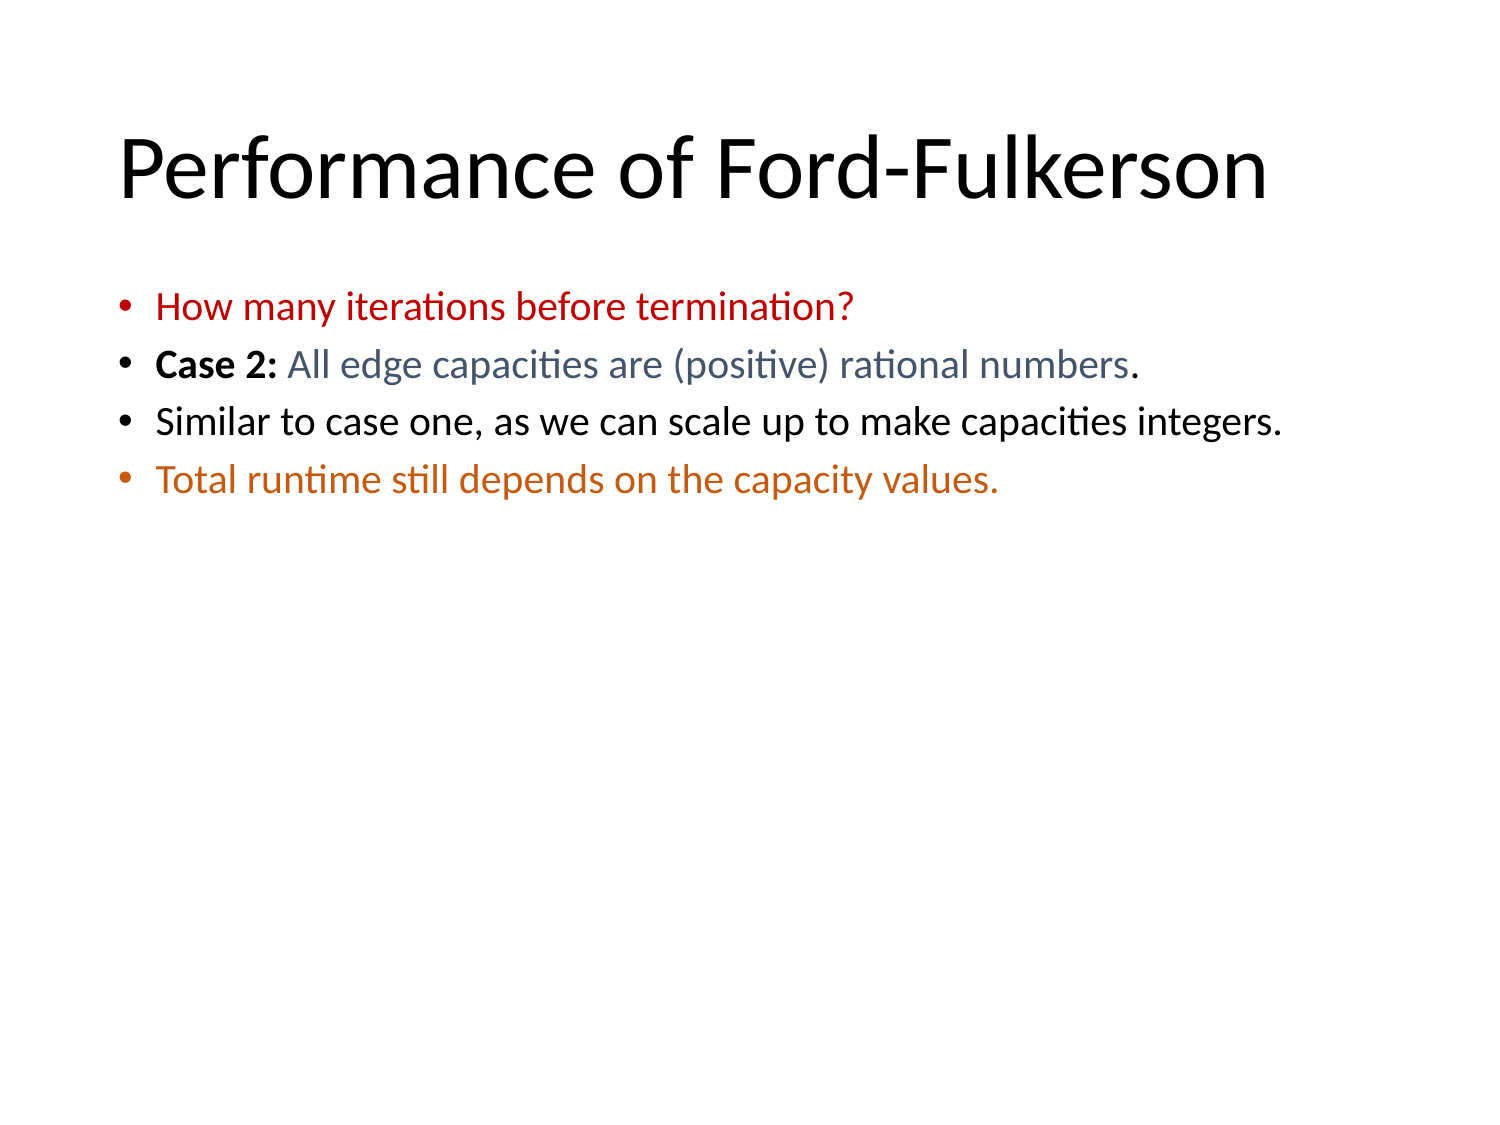

# Performance of Ford-Fulkerson
How many iterations before termination?
Case 2: All edge capacities are (positive) rational numbers.
Similar to case one, as we can scale up to make capacities integers.
Total runtime still depends on the capacity values.